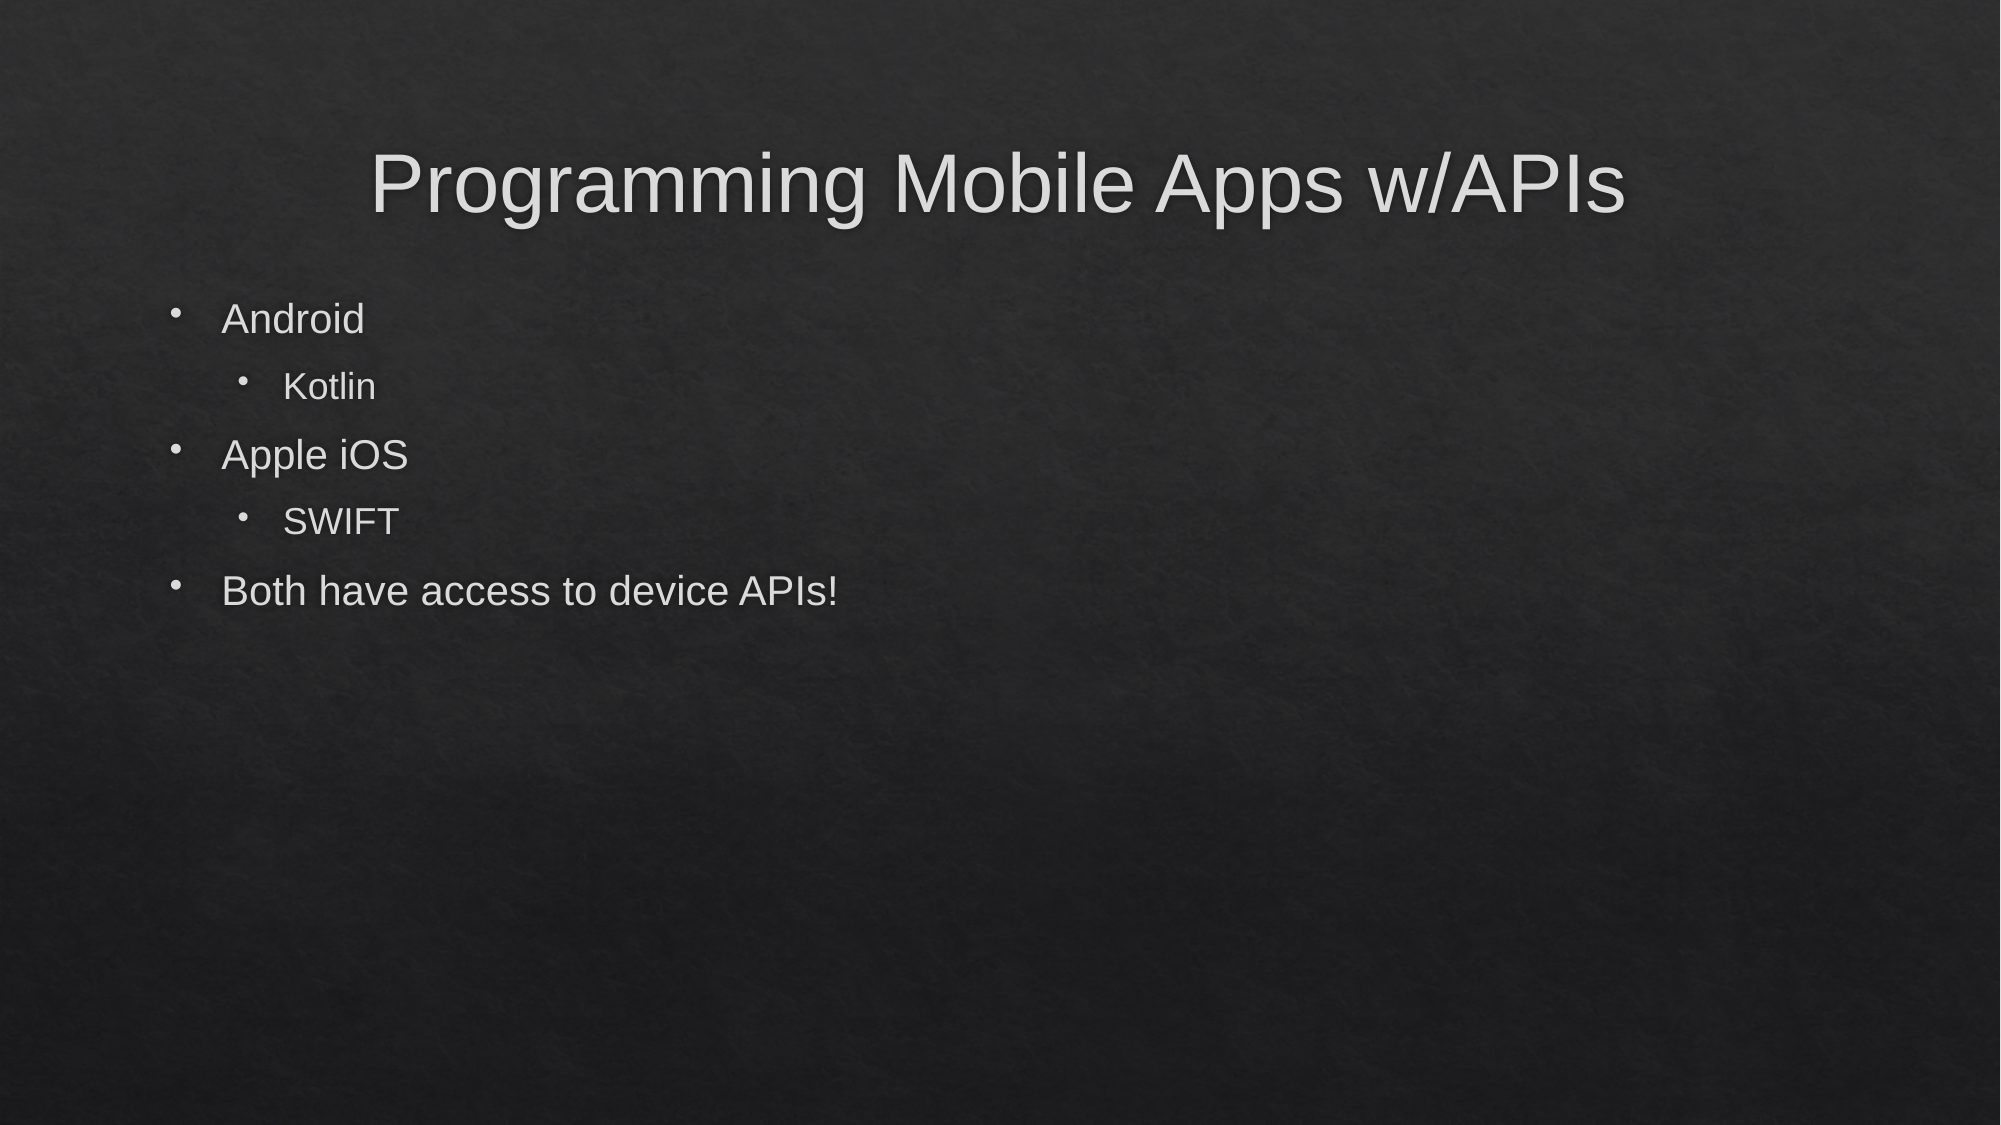

# Programming Mobile Apps w/APIs
Android
Kotlin
Apple iOS
SWIFT
Both have access to device APIs!